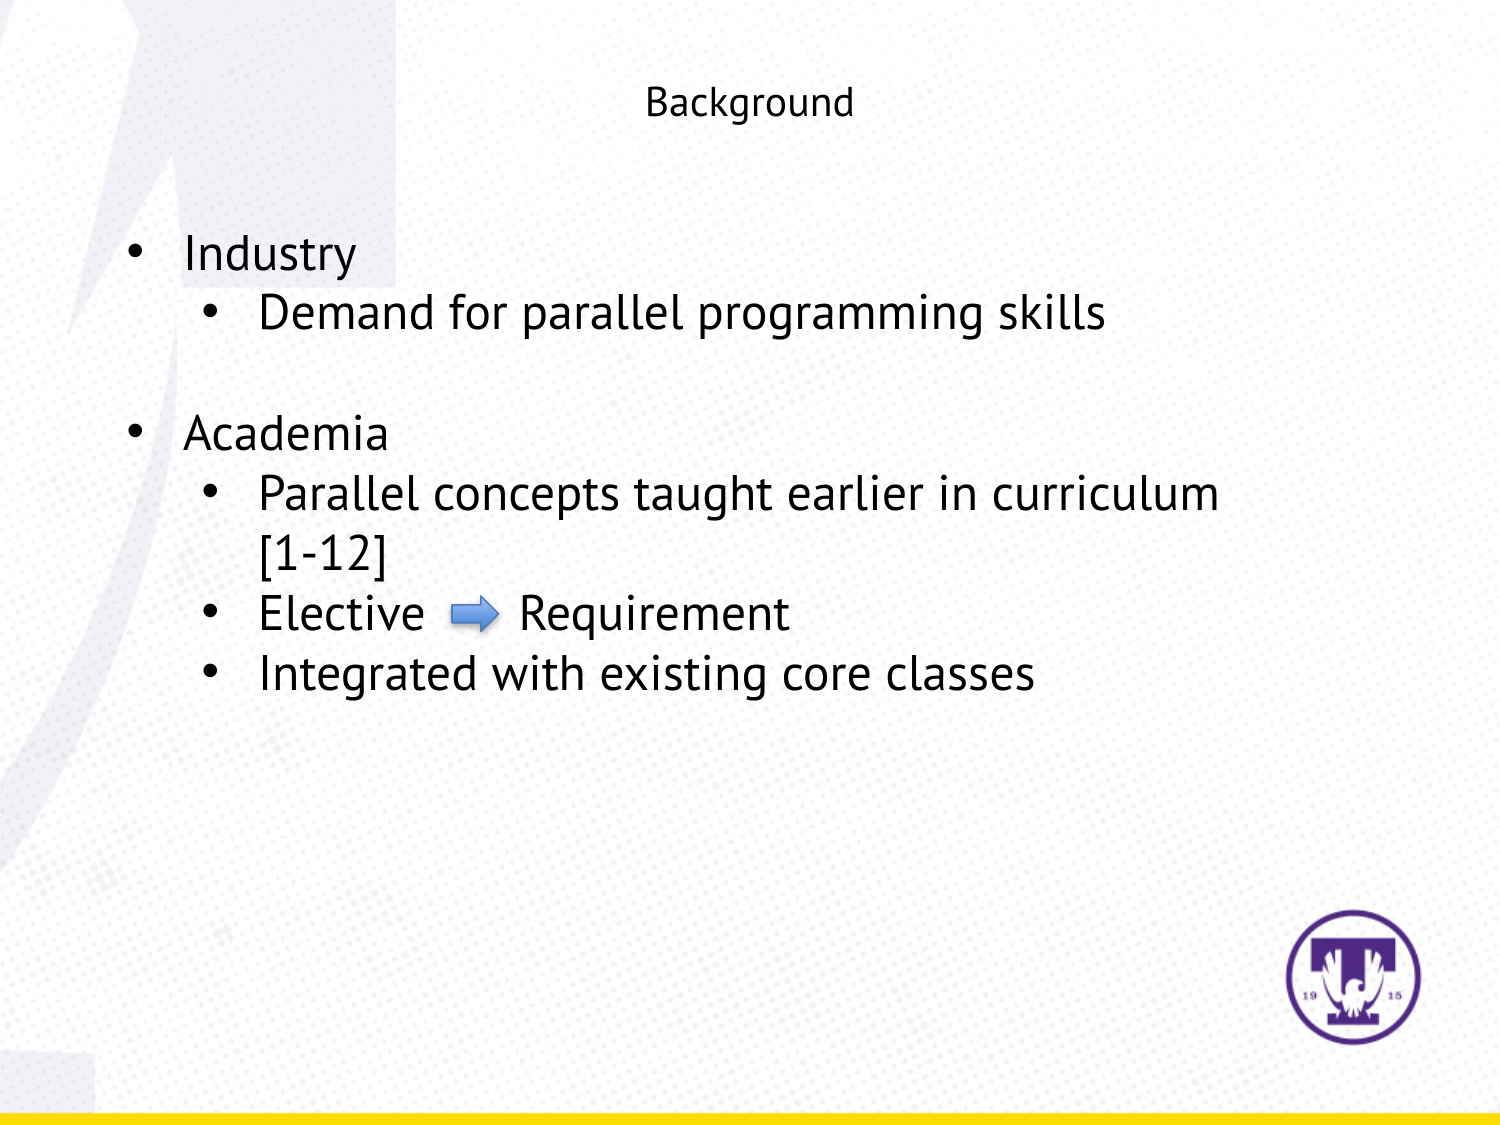

Background
Industry
Demand for parallel programming skills

Academia
Parallel concepts taught earlier in curriculum [1-12]
Elective       Requirement
Integrated with existing core classes